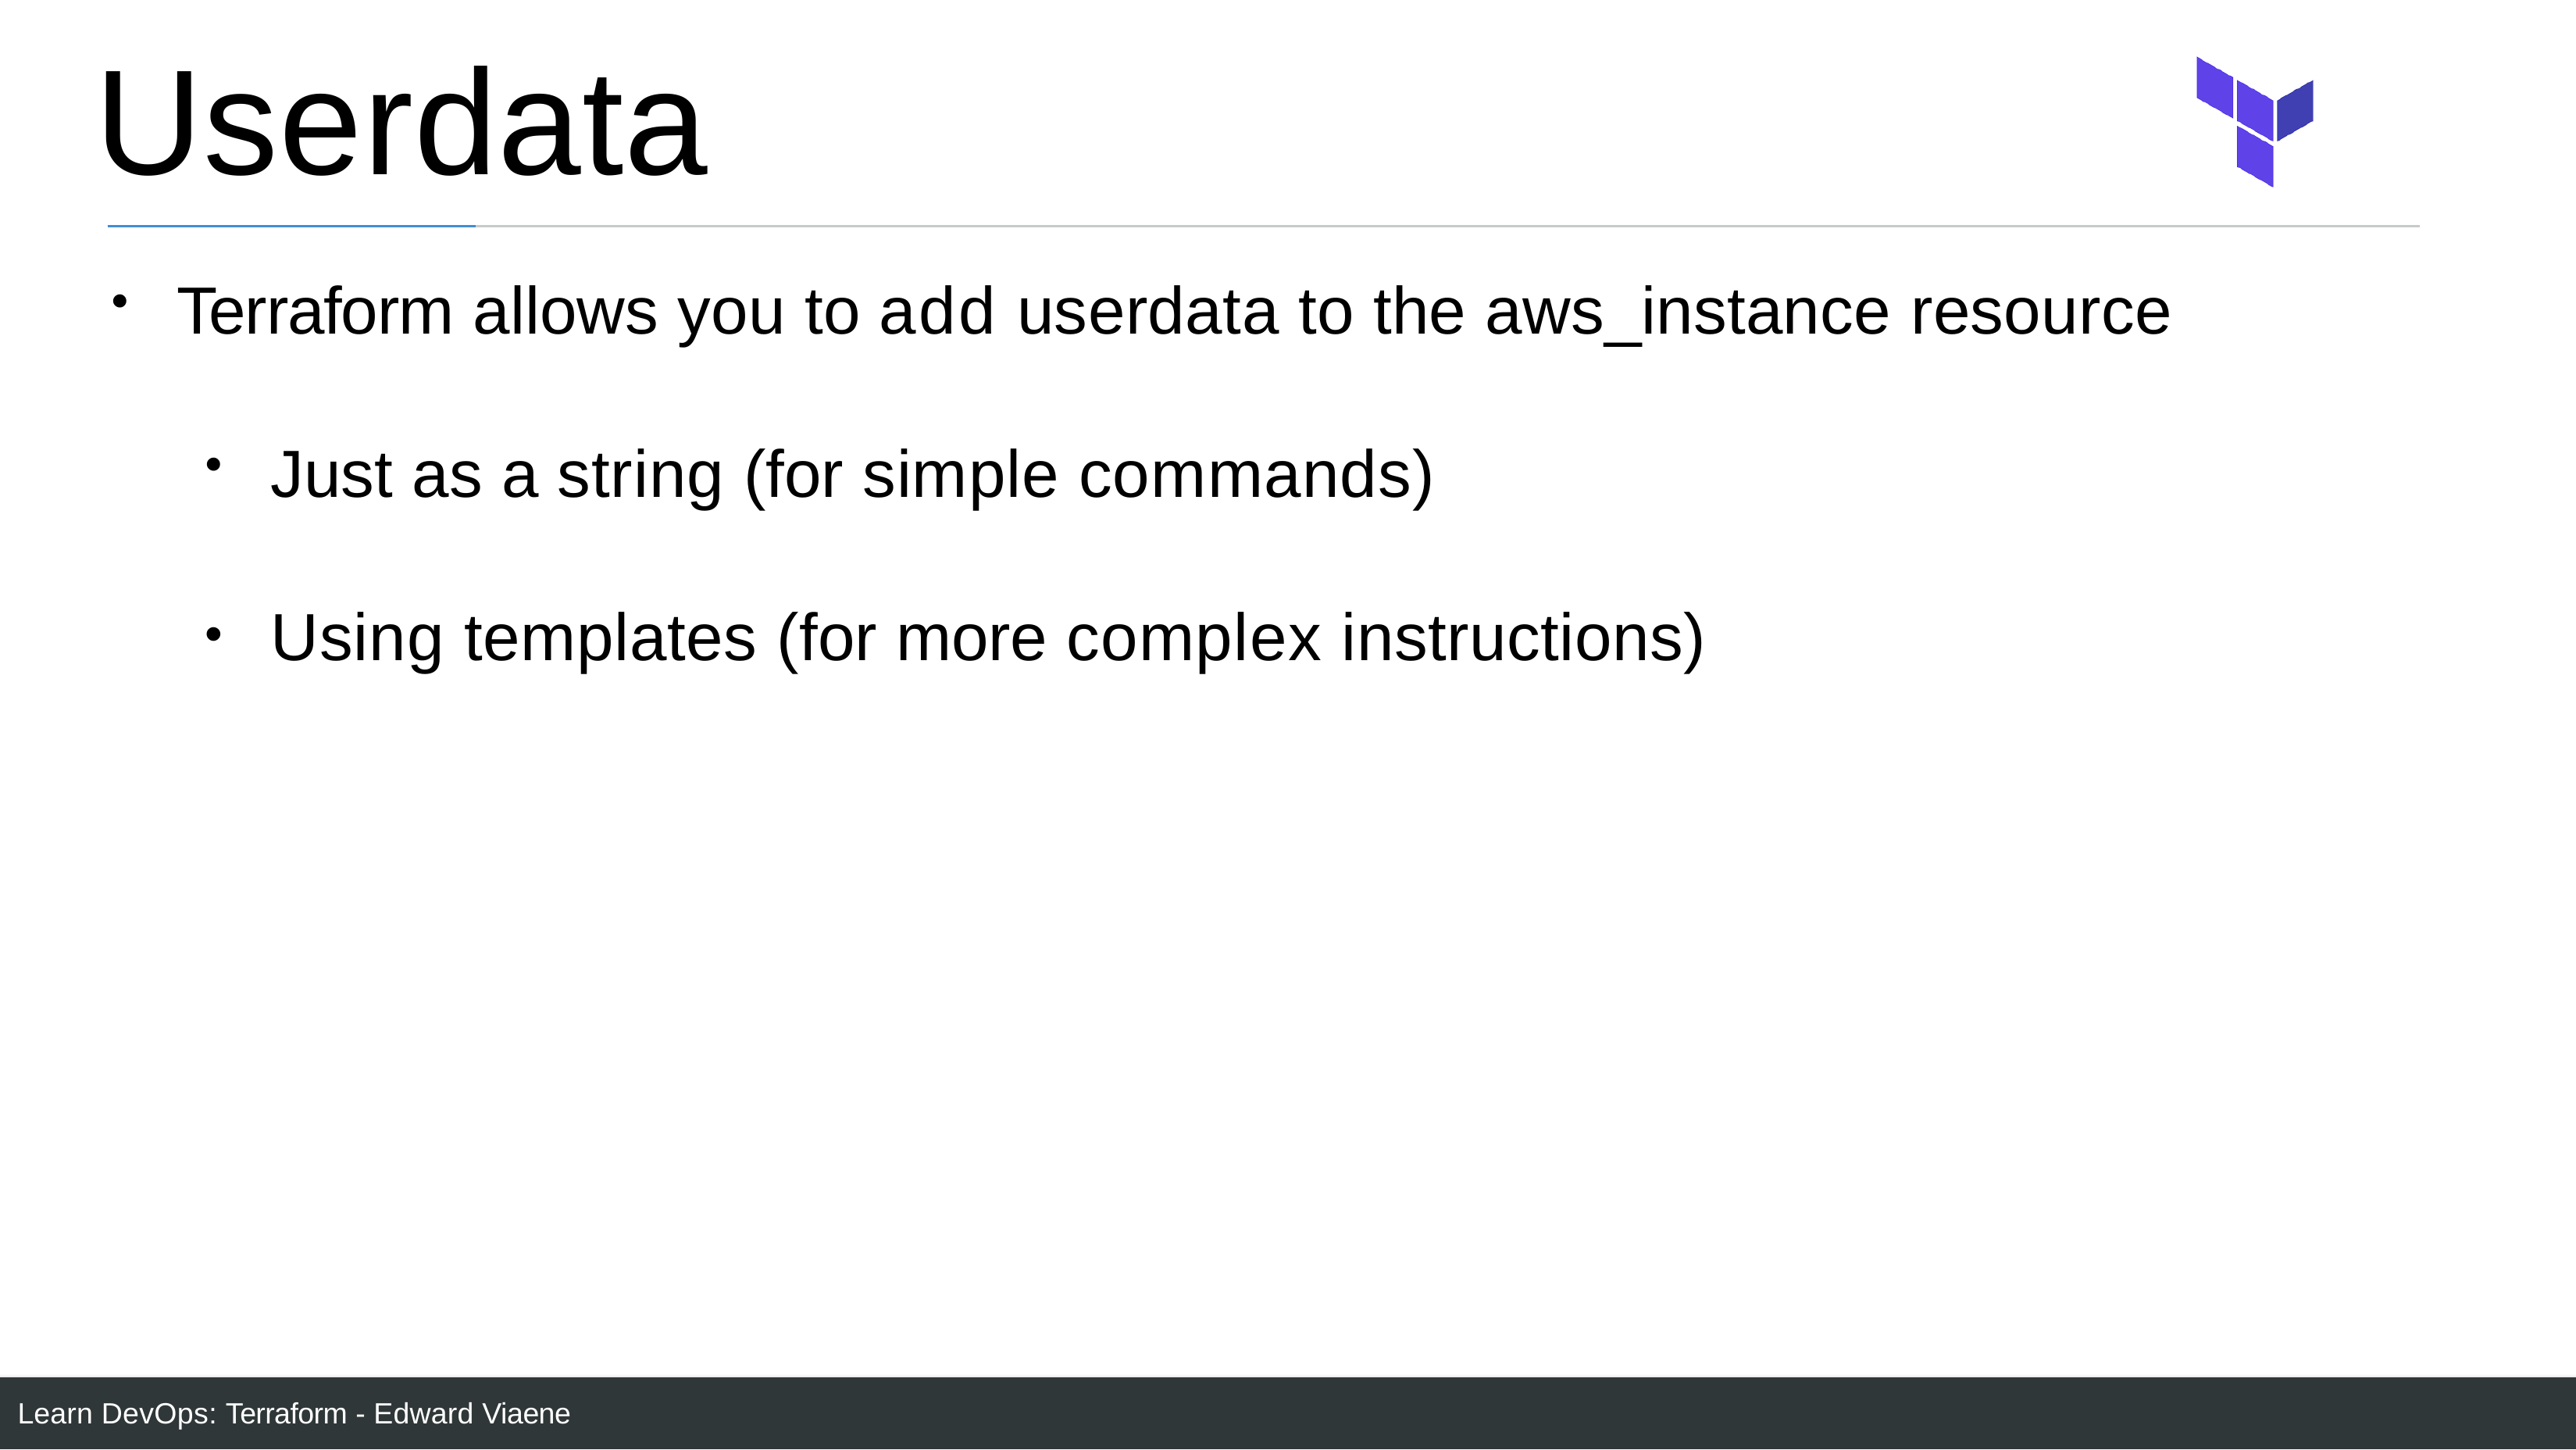

# Userdata
Terraform allows you to add userdata to the aws_instance resource

Just as a string (for simple commands)

Using templates (for more complex instructions)
Learn DevOps: Terraform - Edward Viaene